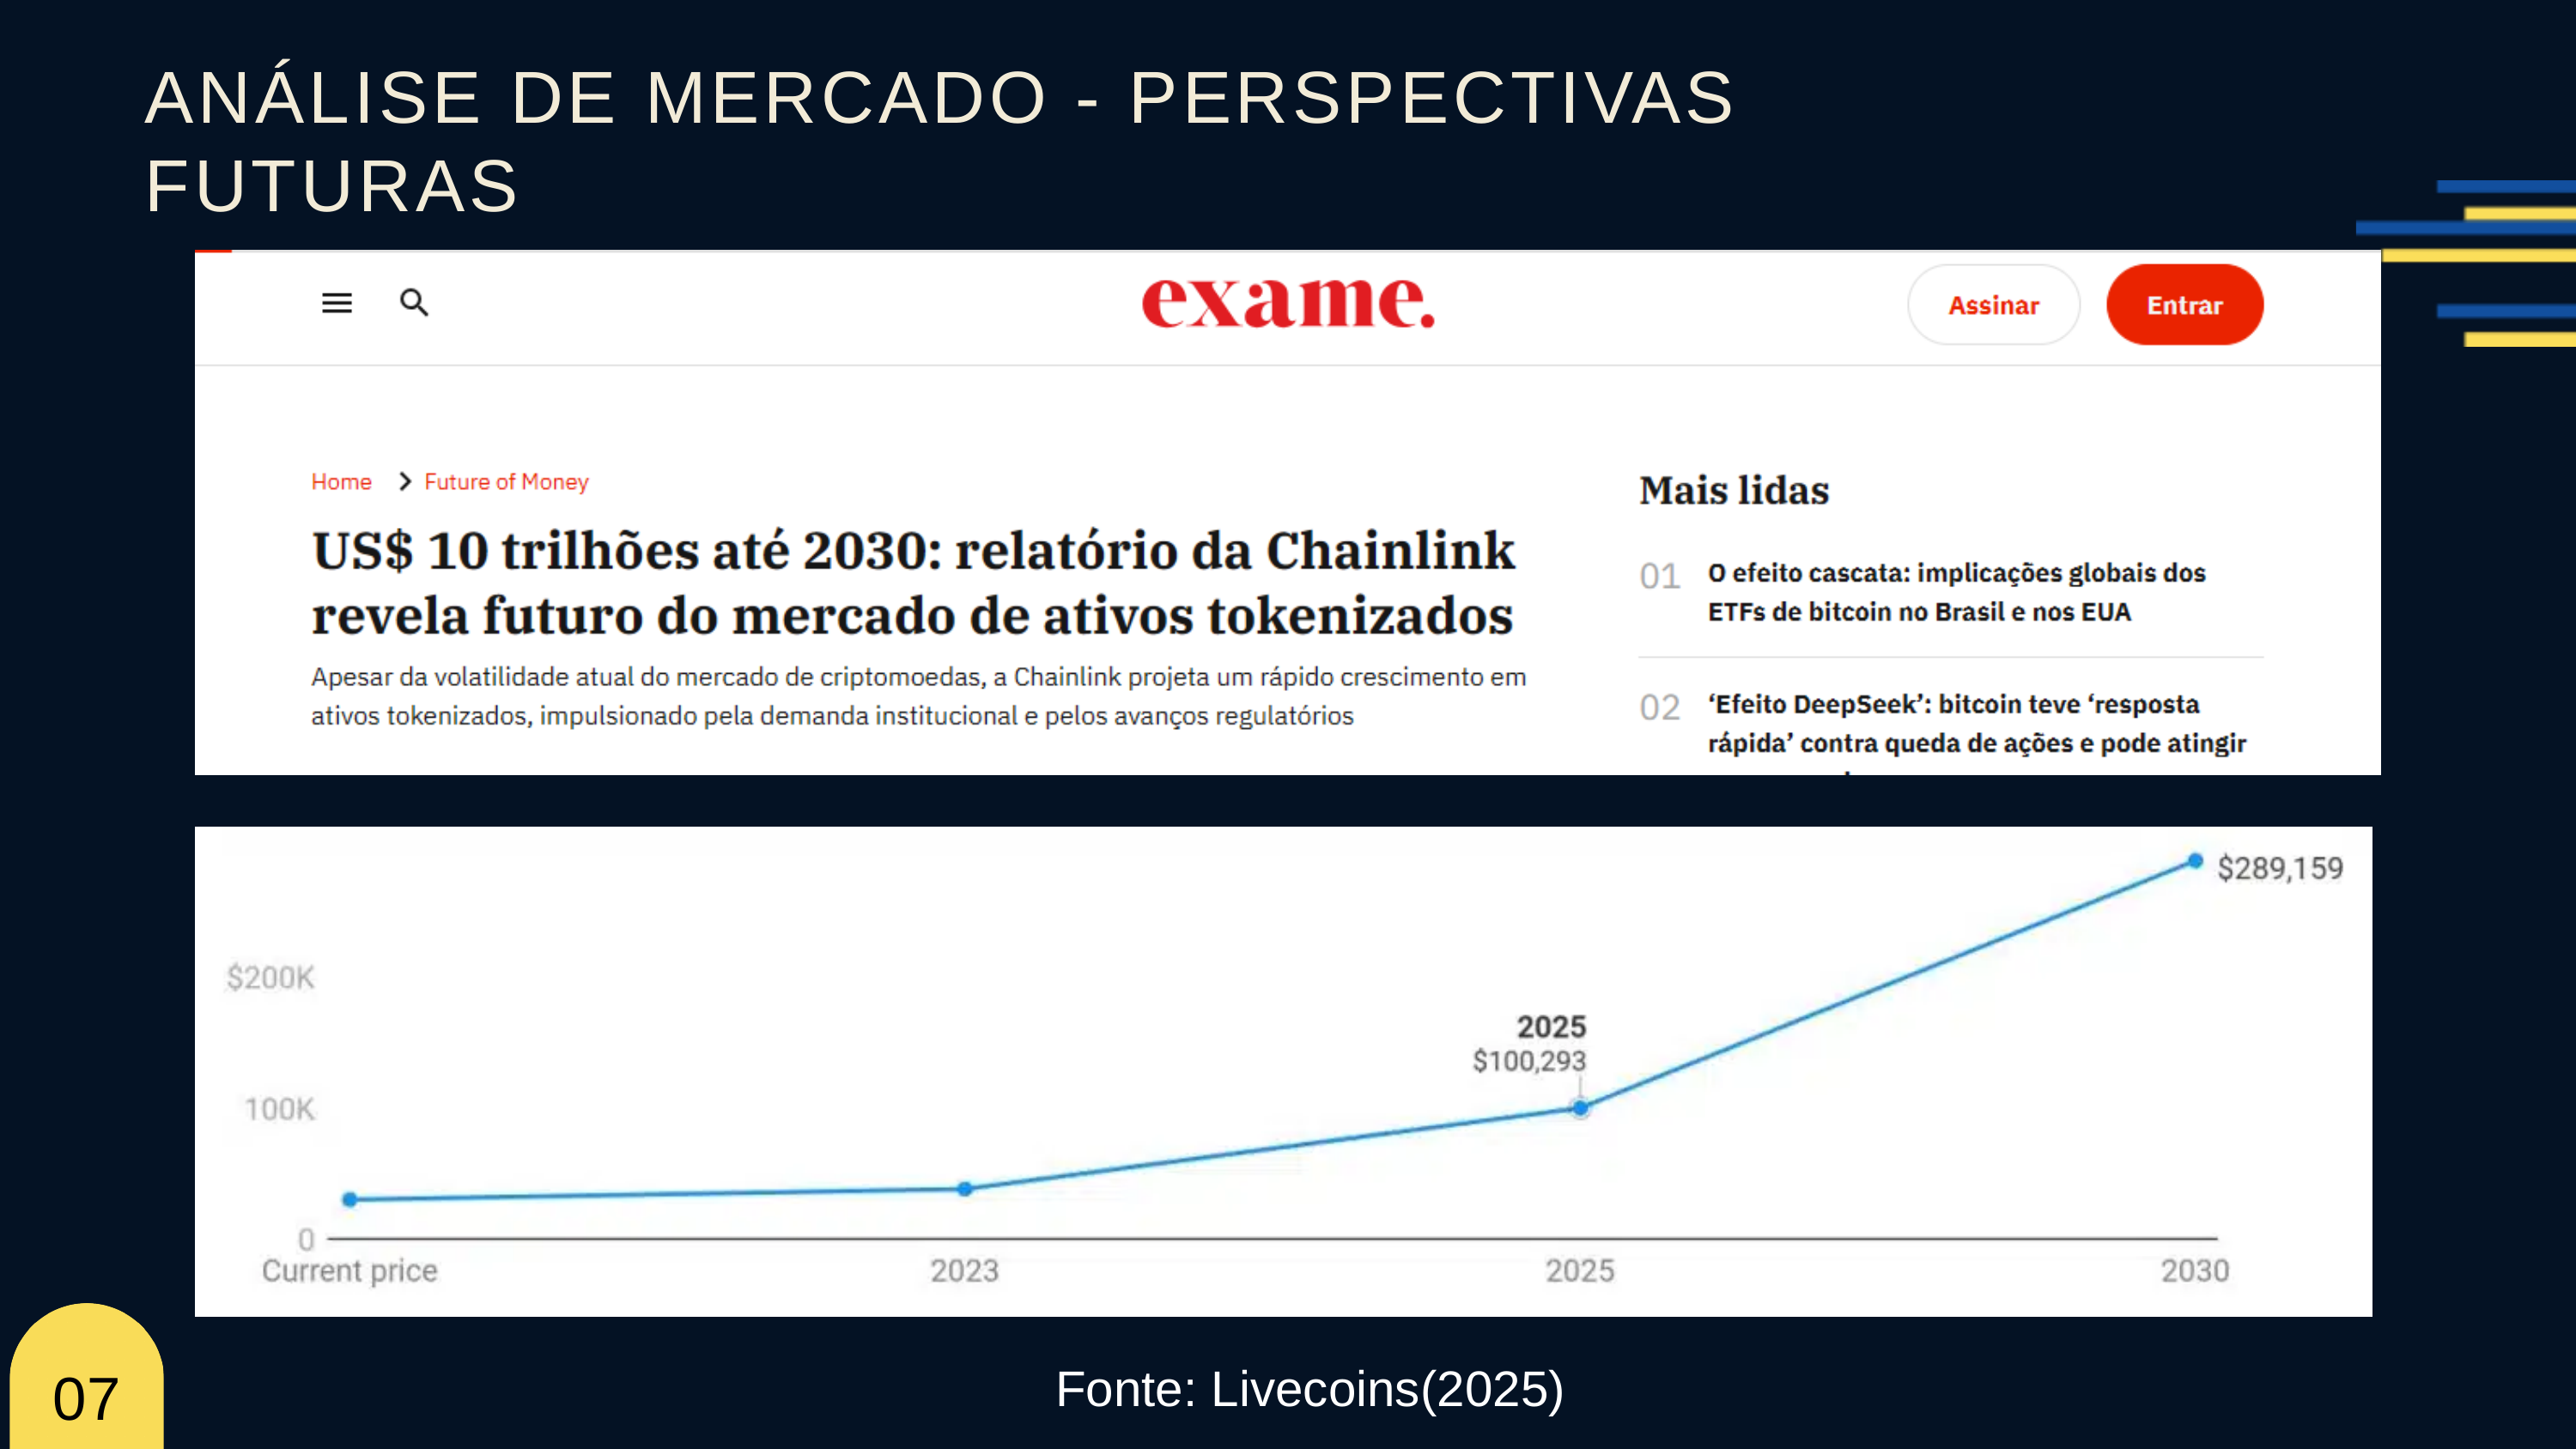

ANÁLISE DE MERCADO - PERSPECTIVAS FUTURAS

Fonte: Livecoins(2025)
07